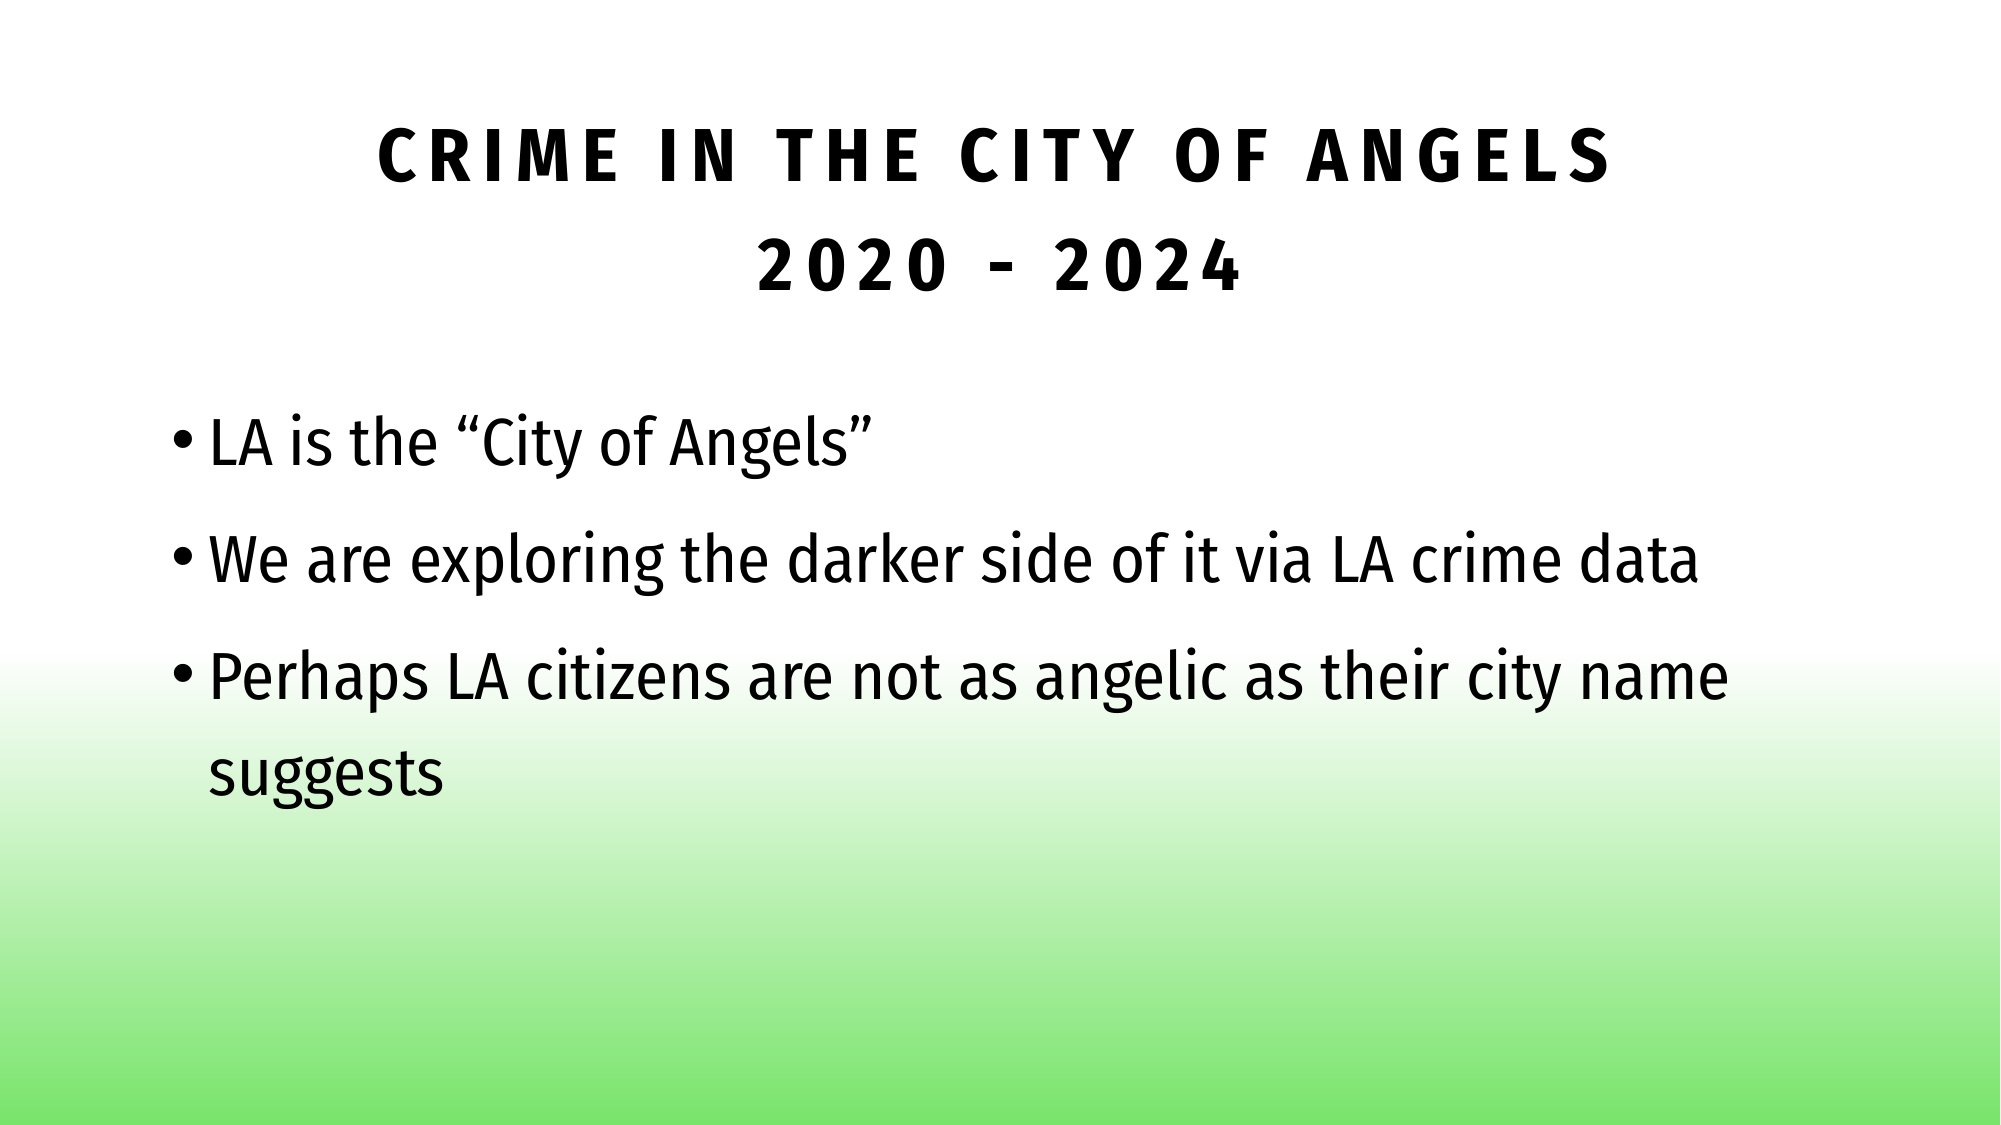

# Crime in the city of angels 2020 - 2024
LA is the “City of Angels”
We are exploring the darker side of it via LA crime data
Perhaps LA citizens are not as angelic as their city name suggests